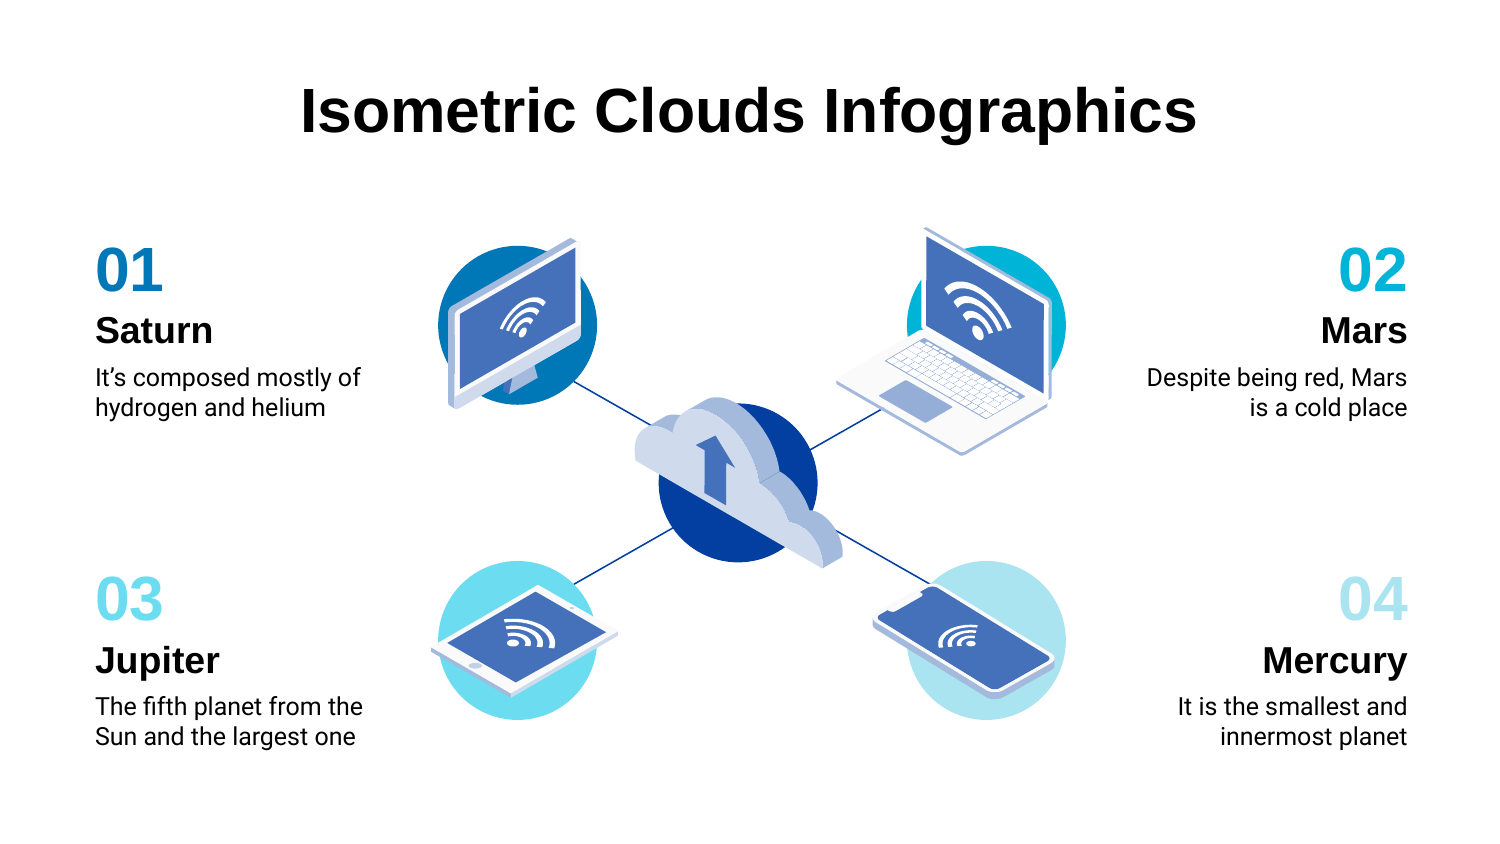

# Isometric Clouds Infographics
01
02

Saturn
Mars

It’s composed mostly of hydrogen and helium
Despite being red, Mars is a cold place

03
04

Jupiter
Mercury

The fifth planet from the Sun and the largest one
It is the smallest and innermost planet